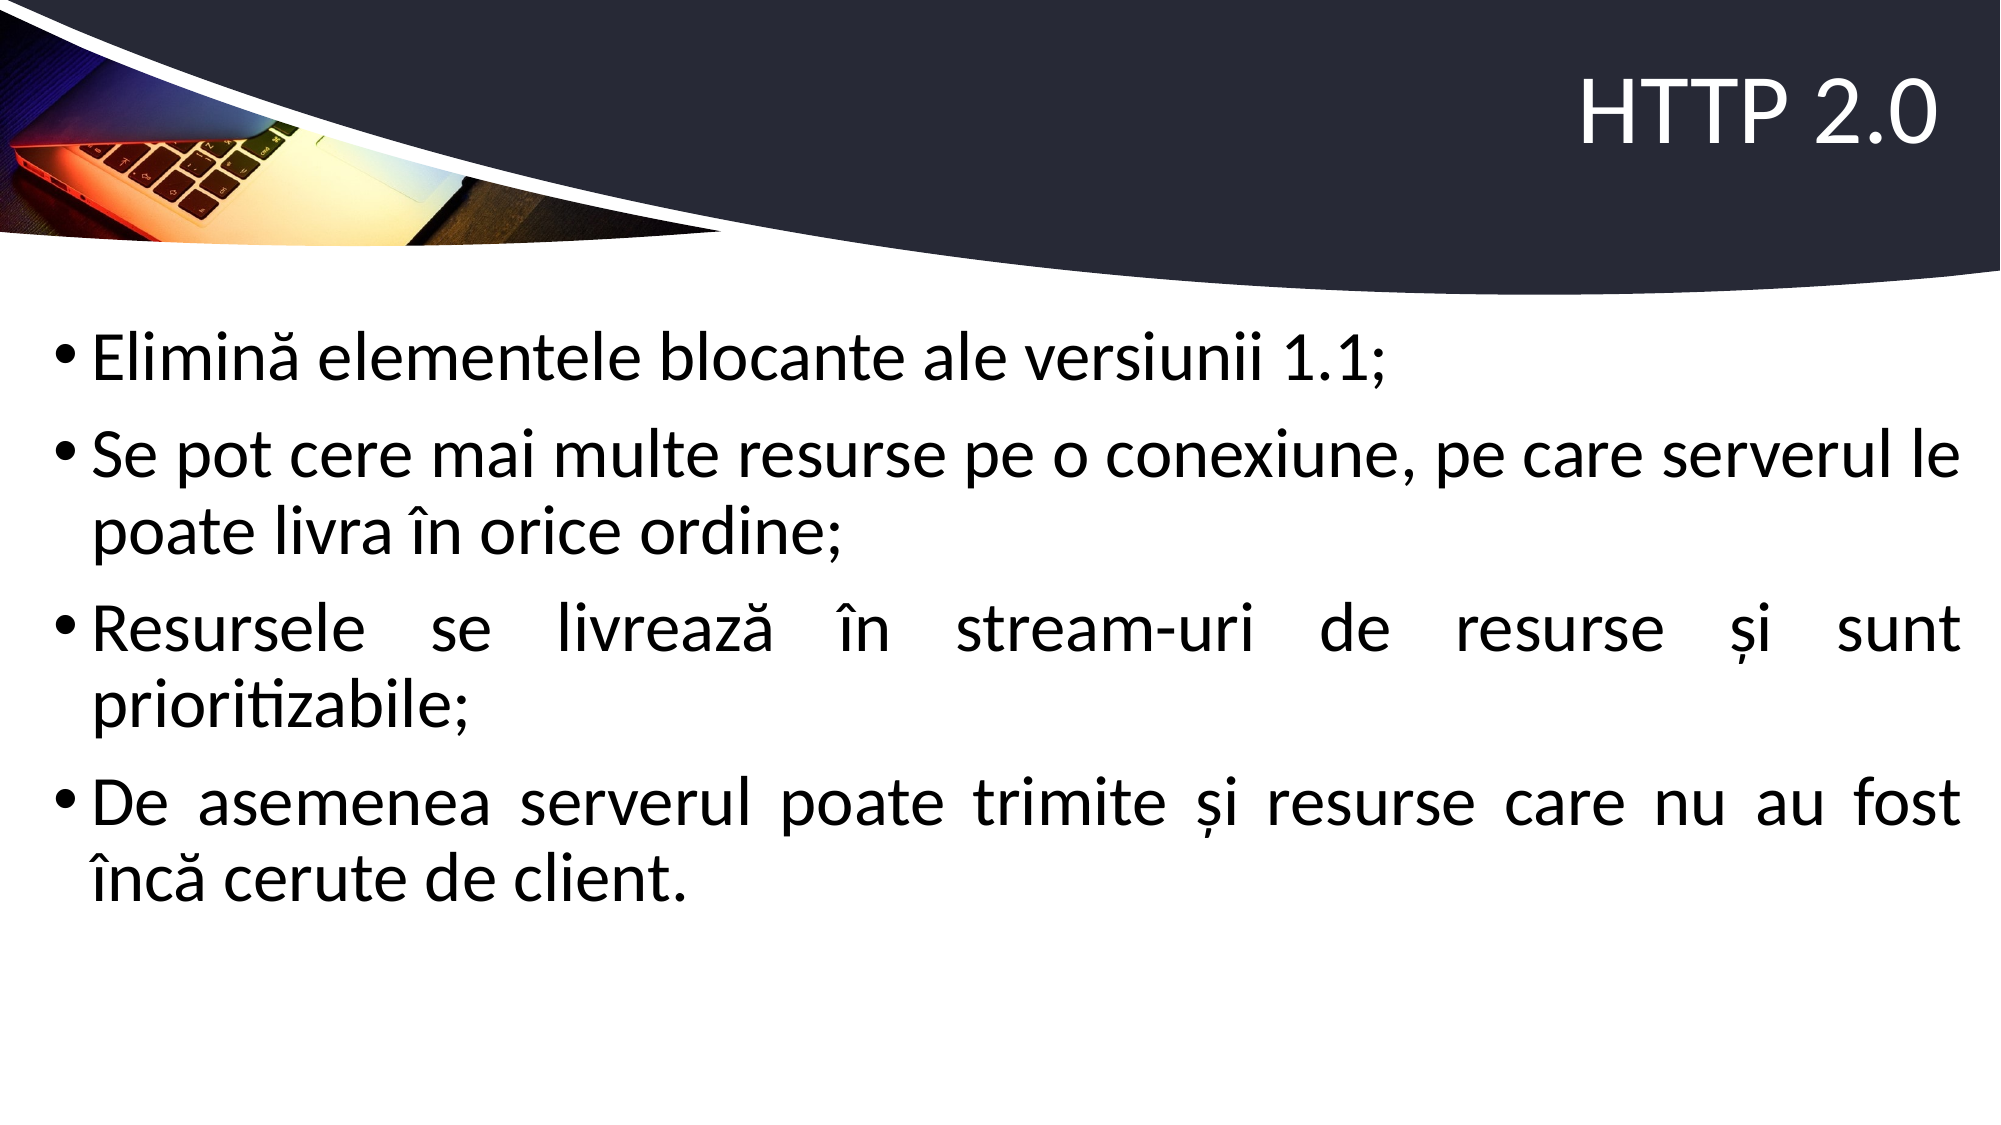

# HTTP 2.0
Elimină elementele blocante ale versiunii 1.1;
Se pot cere mai multe resurse pe o conexiune, pe care serverul le poate livra în orice ordine;
Resursele se livrează în stream-uri de resurse și sunt prioritizabile;
De asemenea serverul poate trimite și resurse care nu au fost încă cerute de client.